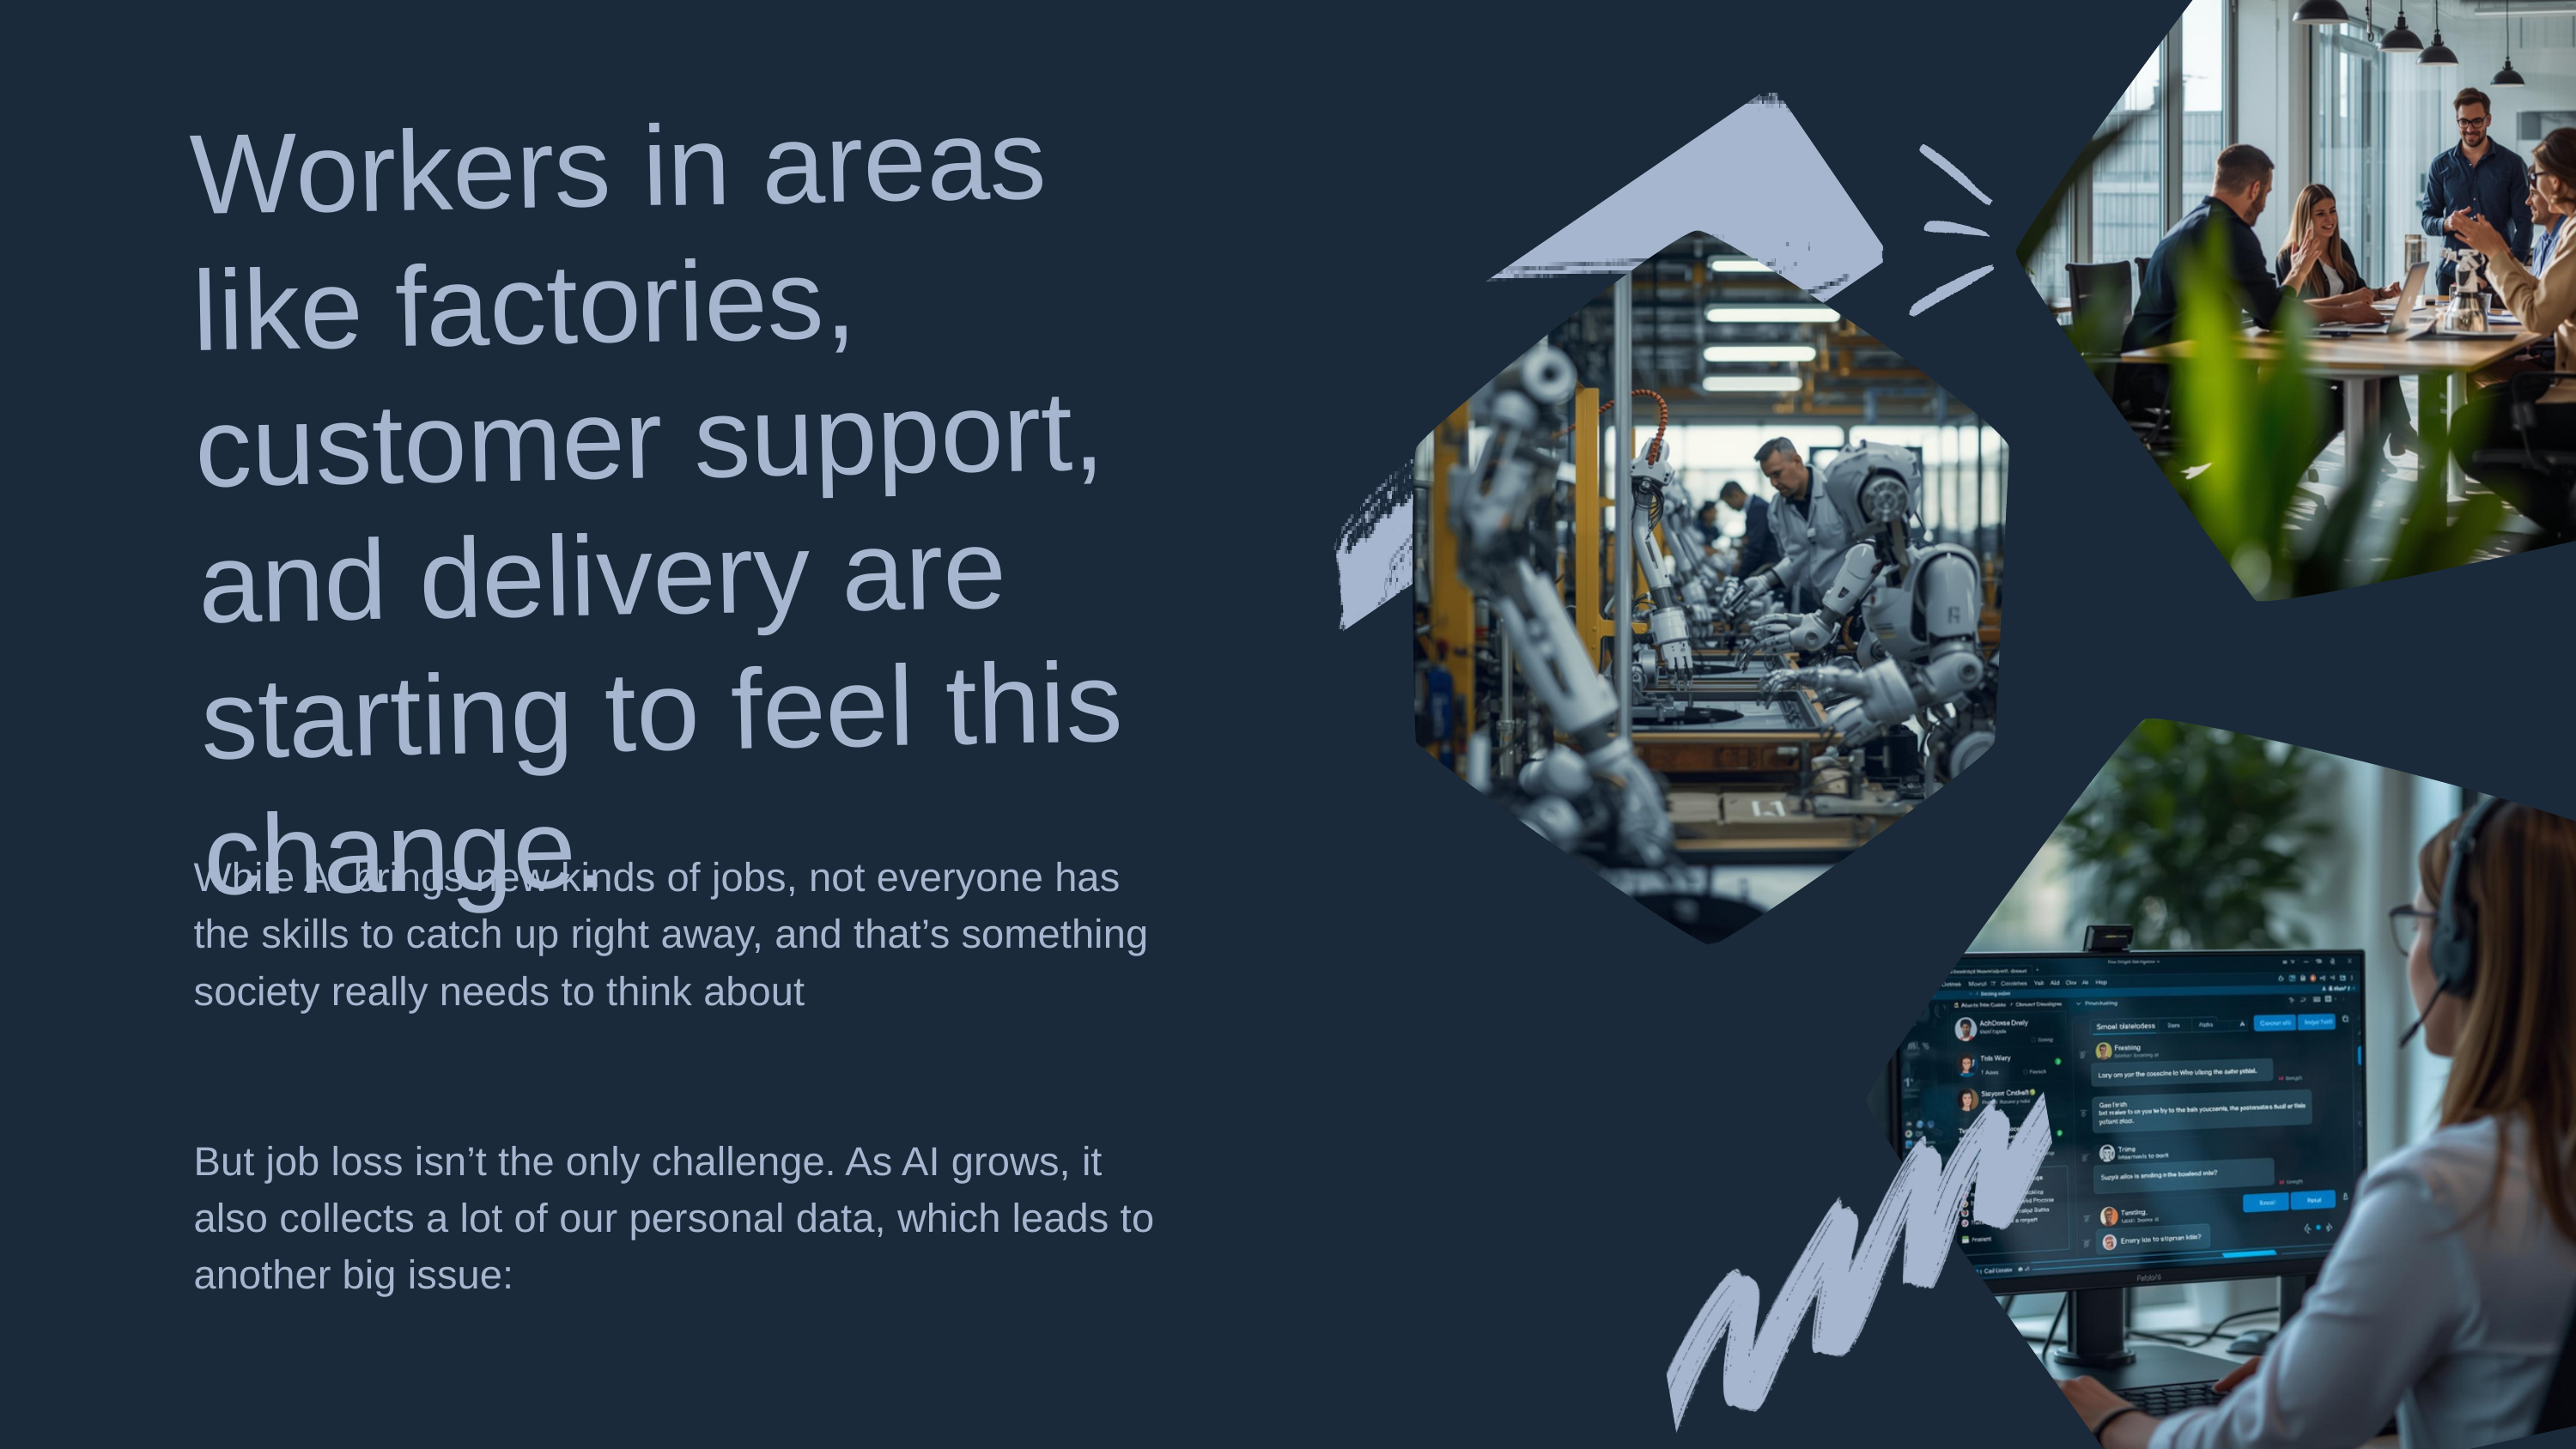

Workers in areas like factories, customer support, and delivery are starting to feel this change.

While AI brings new kinds of jobs, not everyone has the skills to catch up right away, and that’s something society really needs to think about

But job loss isn’t the only challenge. As AI grows, it also collects a lot of our personal data, which leads to another big issue: